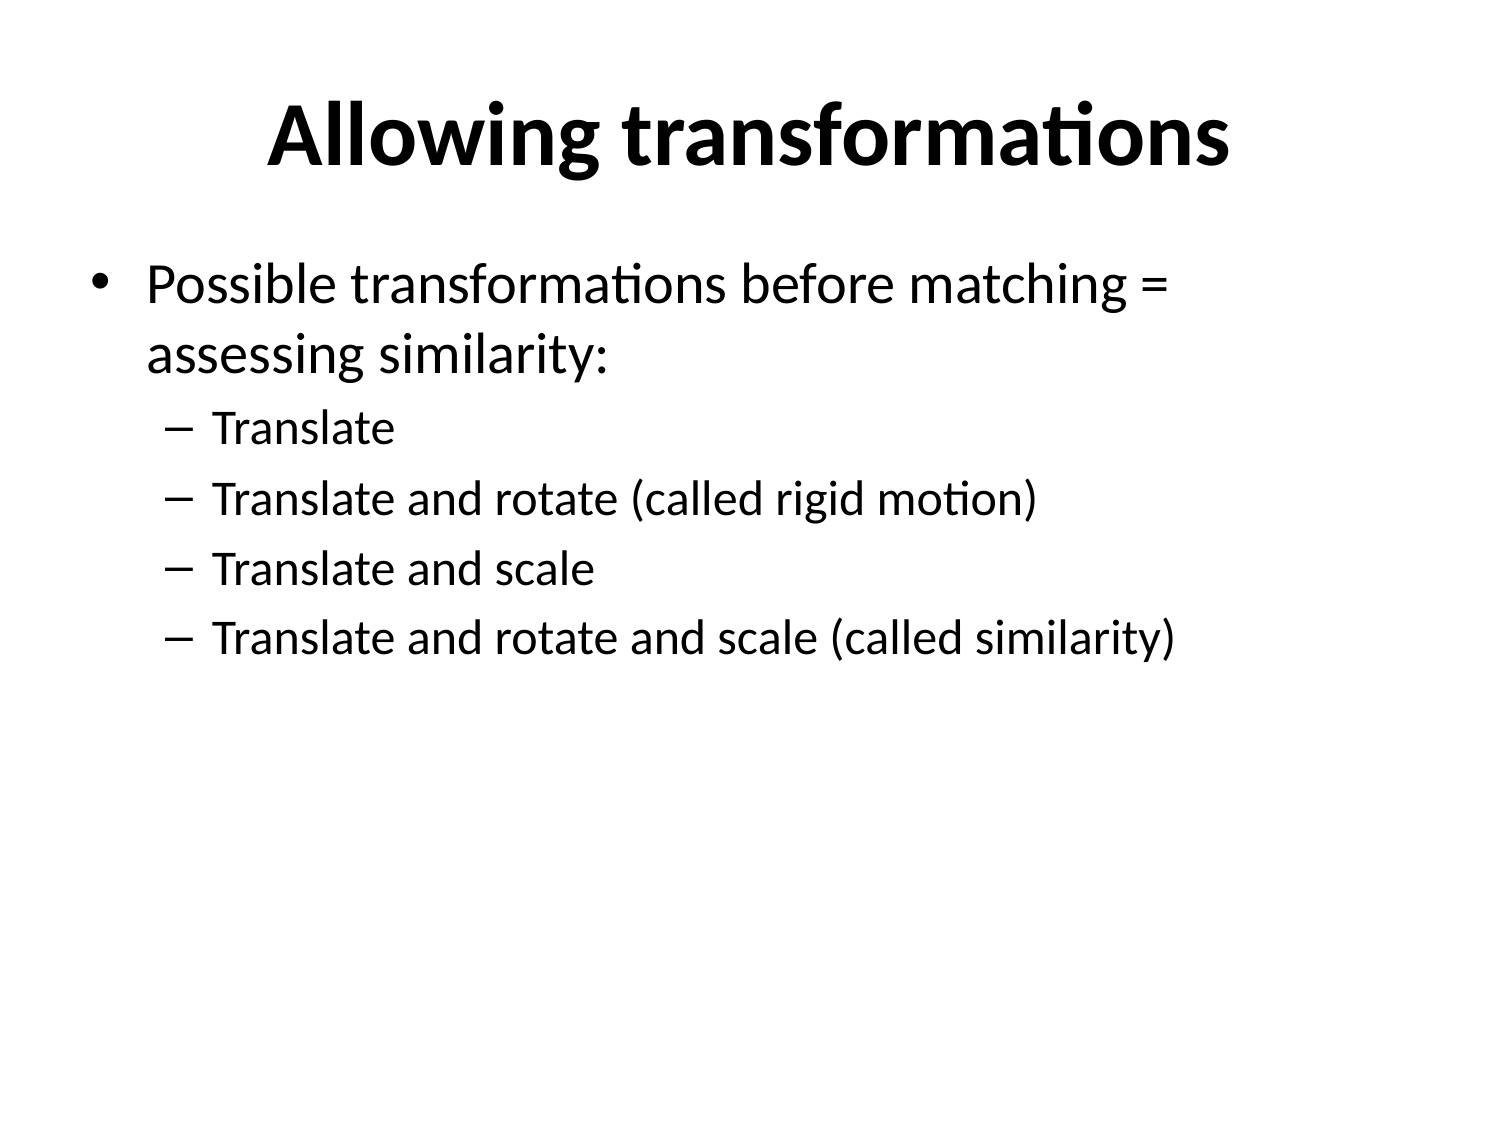

# Allowing transformations
Possible transformations before matching = assessing similarity:
Translate
Translate and rotate (called rigid motion)
Translate and scale
Translate and rotate and scale (called similarity)